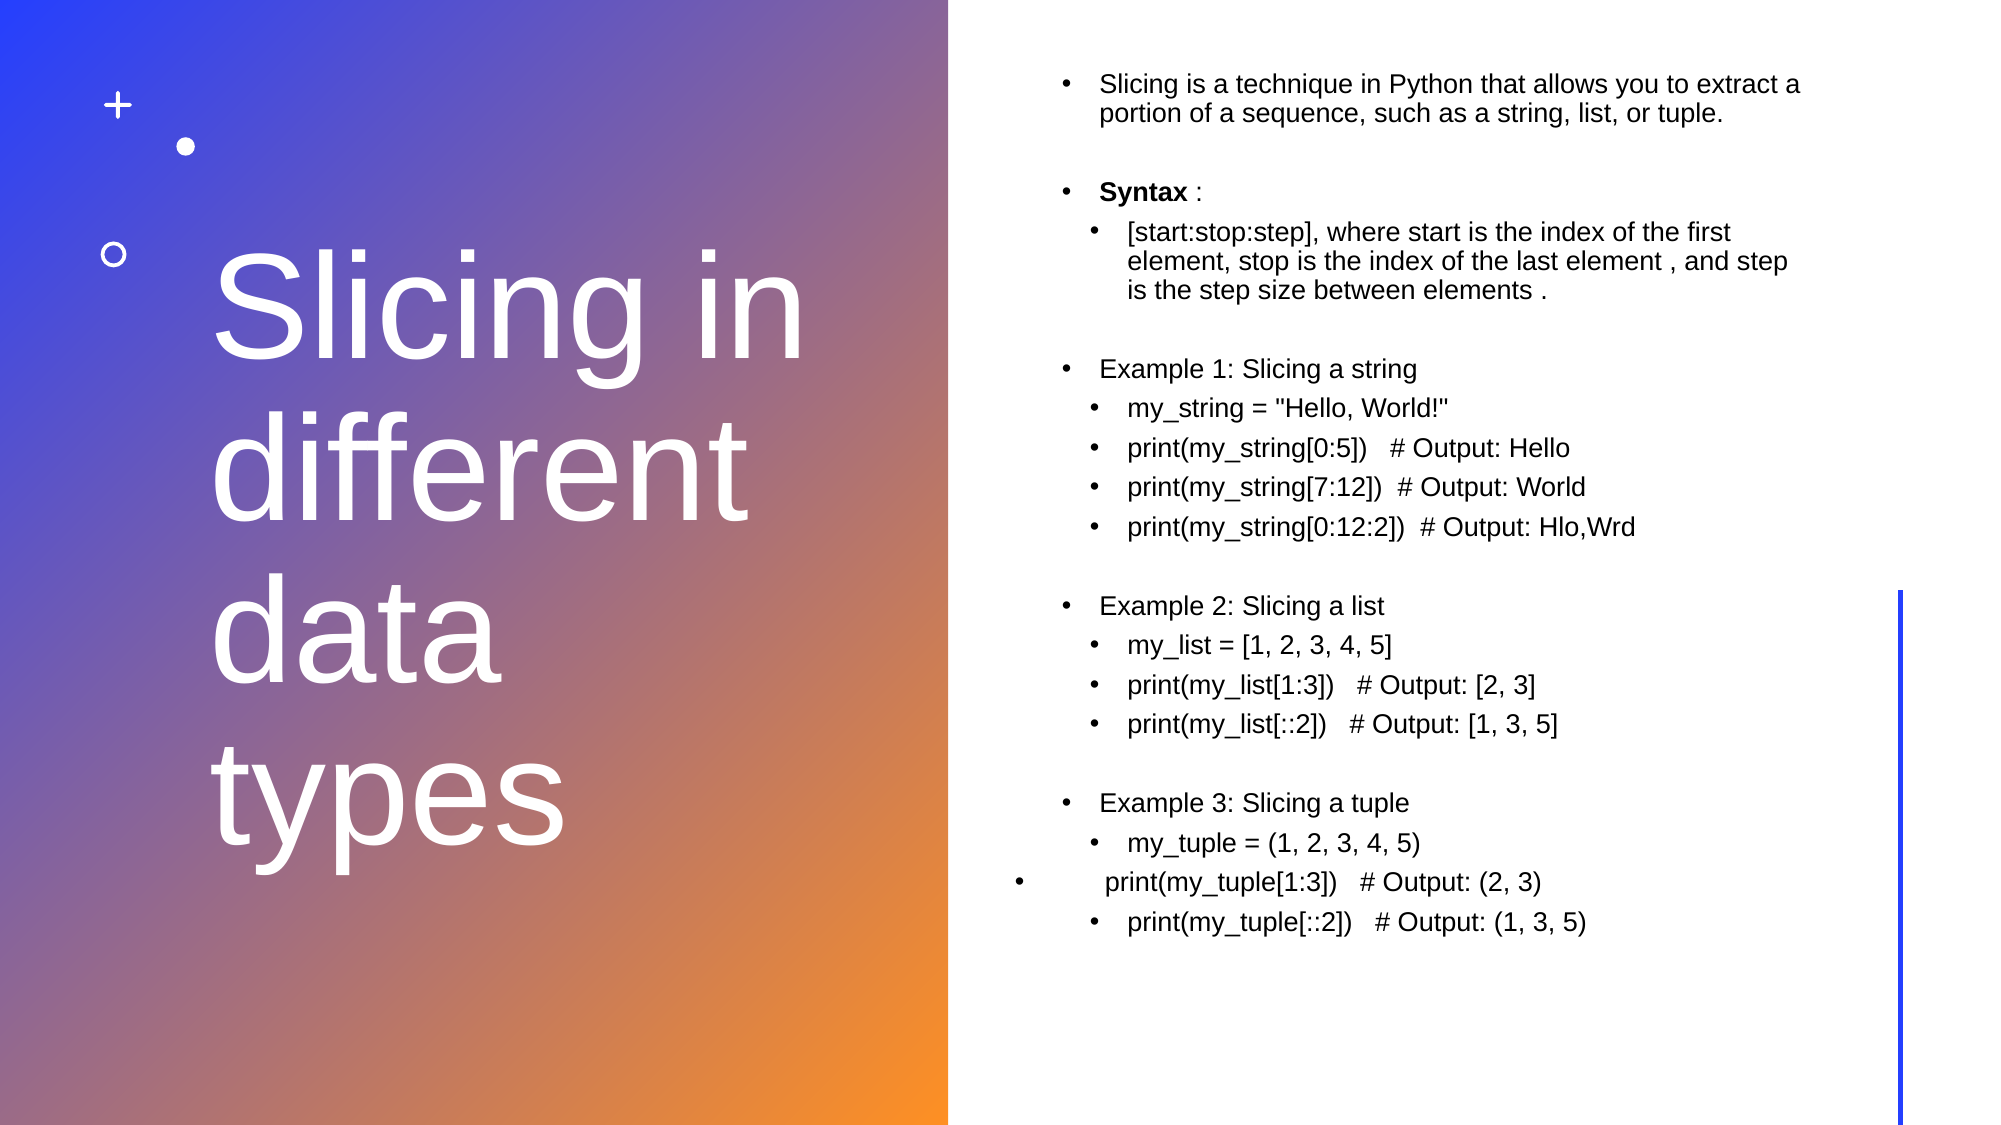

# Slicing in different data types
Slicing is a technique in Python that allows you to extract a portion of a sequence, such as a string, list, or tuple.

Syntax :
[start:stop:step], where start is the index of the first element, stop is the index of the last element , and step is the step size between elements .

Example 1: Slicing a string
my_string = "Hello, World!"
print(my_string[0:5])   # Output: Hello
print(my_string[7:12])  # Output: World
print(my_string[0:12:2])  # Output: Hlo,Wrd

Example 2: Slicing a list
my_list = [1, 2, 3, 4, 5]
print(my_list[1:3])   # Output: [2, 3]
print(my_list[::2])   # Output: [1, 3, 5]

Example 3: Slicing a tuple
my_tuple = (1, 2, 3, 4, 5)
       print(my_tuple[1:3])   # Output: (2, 3)
print(my_tuple[::2])   # Output: (1, 3, 5)